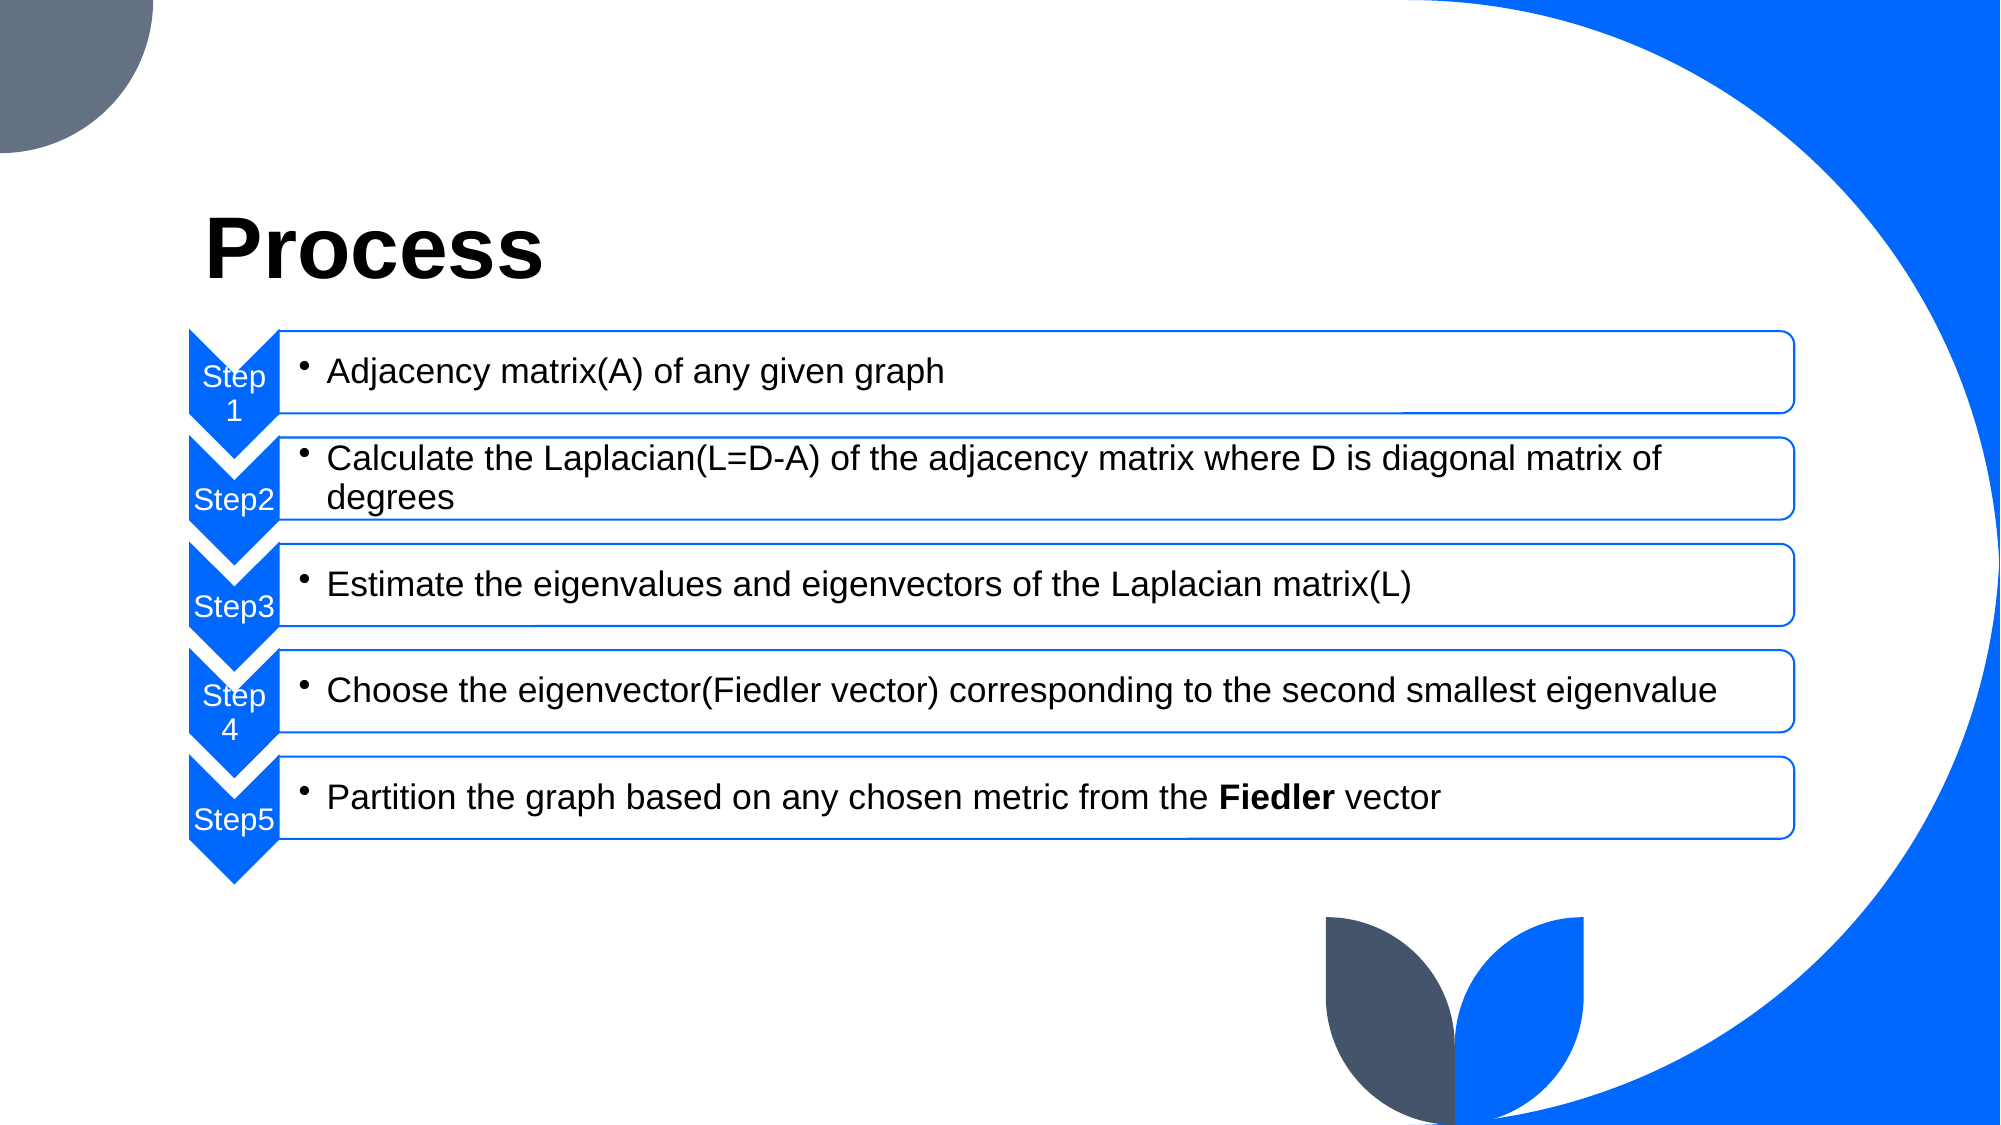

# Process
Step 1
Adjacency matrix(A) of any given graph
Step2
Calculate the Laplacian(L=D-A) of the adjacency matrix where D is diagonal matrix of degrees
Step3
Estimate the eigenvalues and eigenvectors of the Laplacian matrix(L)
Step 4
Choose the eigenvector(Fiedler vector) corresponding to the second smallest eigenvalue
Step5
Partition the graph based on any chosen metric from the Fiedler vector